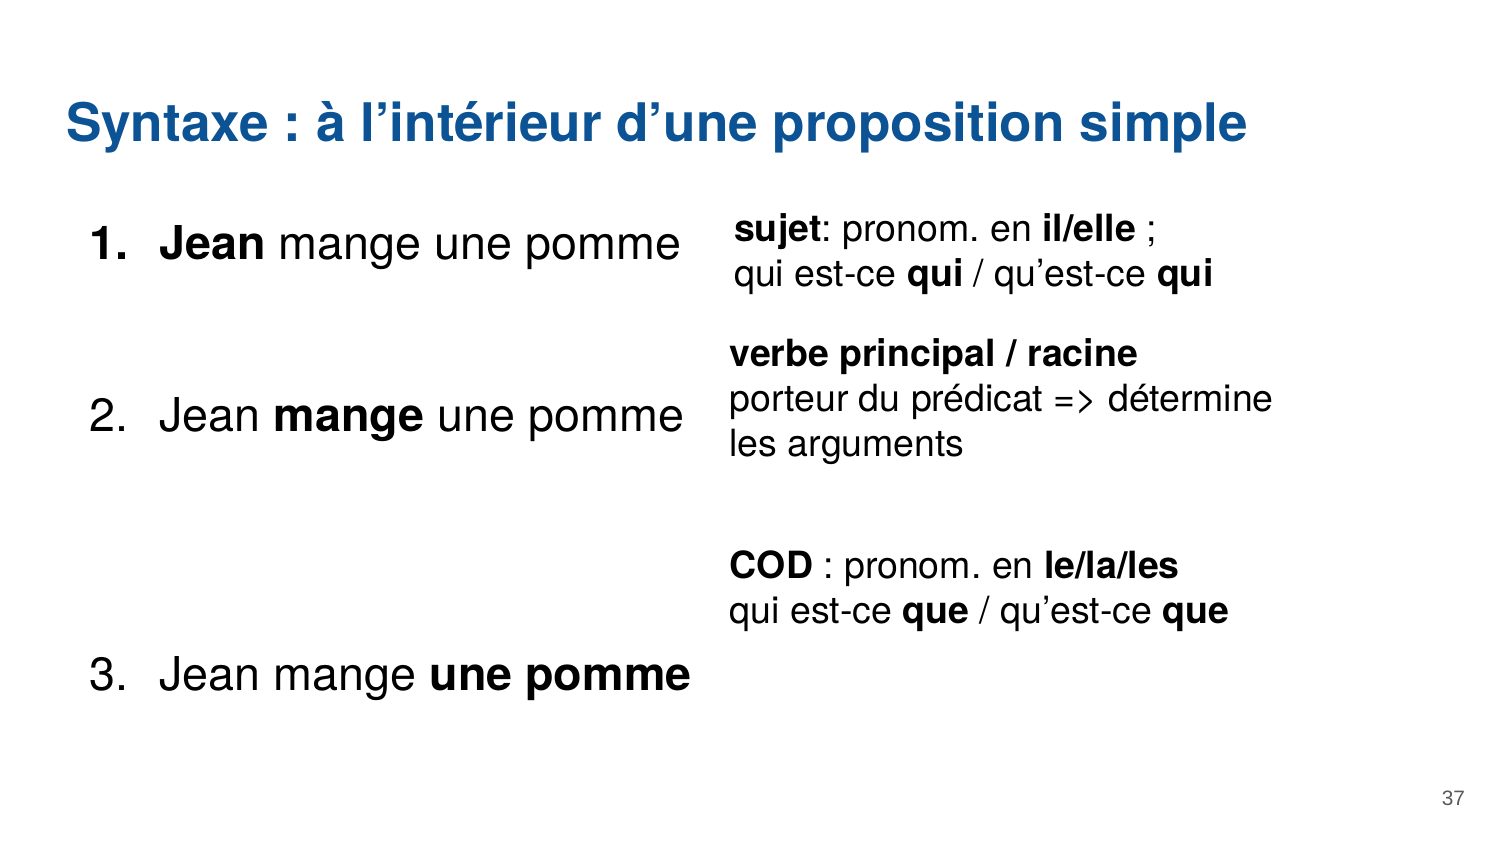

# Syntaxe : à l’intérieur d’une proposition simple
sujet: pronom. en il/elle ;
qui est-ce qui / qu’est-ce qui
Jean mange une pomme

Jean mange une pomme

Jean mange une pomme

verbe principal / racine
porteur du prédicat => détermine les arguments
COD : pronom. en le/la/les
qui est-ce que / qu’est-ce que
37